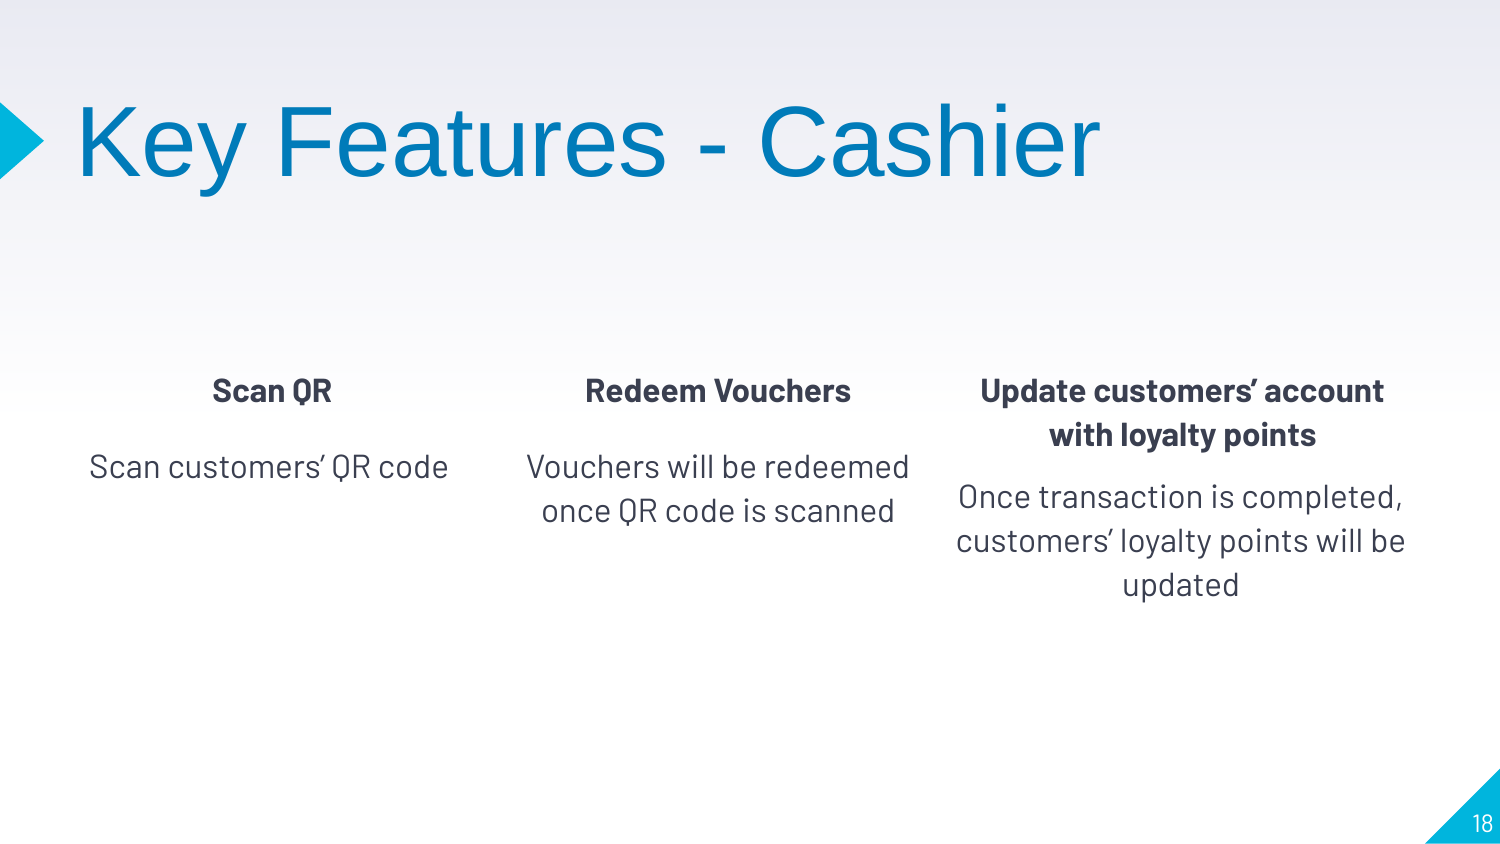

# Key Features - Cashier
Scan QR

Redeem Vouchers

Update customers’ account with loyalty points

Scan customers’ QR code
Vouchers will be redeemed once QR code is scanned
Once transaction is completed, customers’ loyalty points will be updated
18